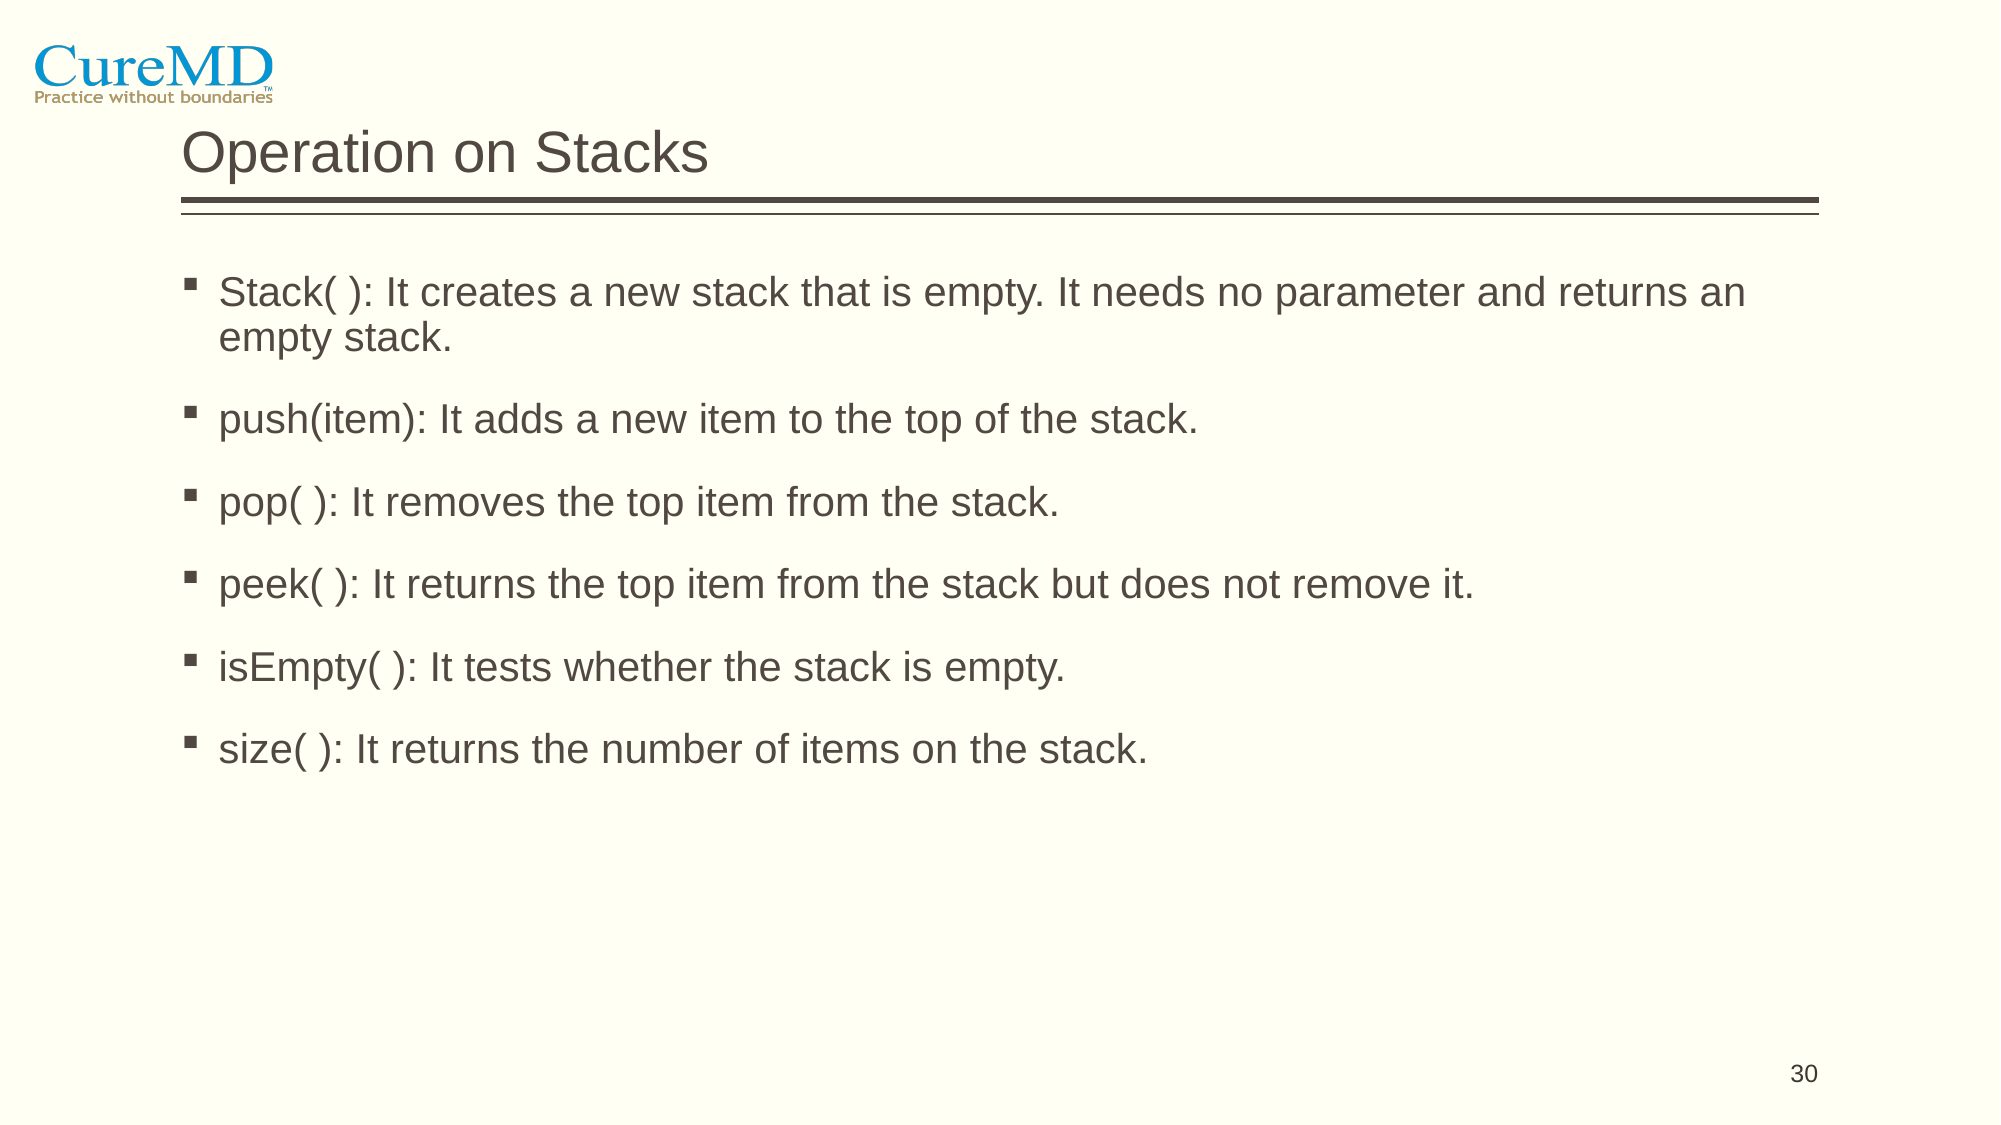

# Operation on Stacks
Stack( ): It creates a new stack that is empty. It needs no parameter and returns an empty stack.
push(item): It adds a new item to the top of the stack.
pop( ): It removes the top item from the stack.
peek( ): It returns the top item from the stack but does not remove it.
isEmpty( ): It tests whether the stack is empty.
size( ): It returns the number of items on the stack.
30